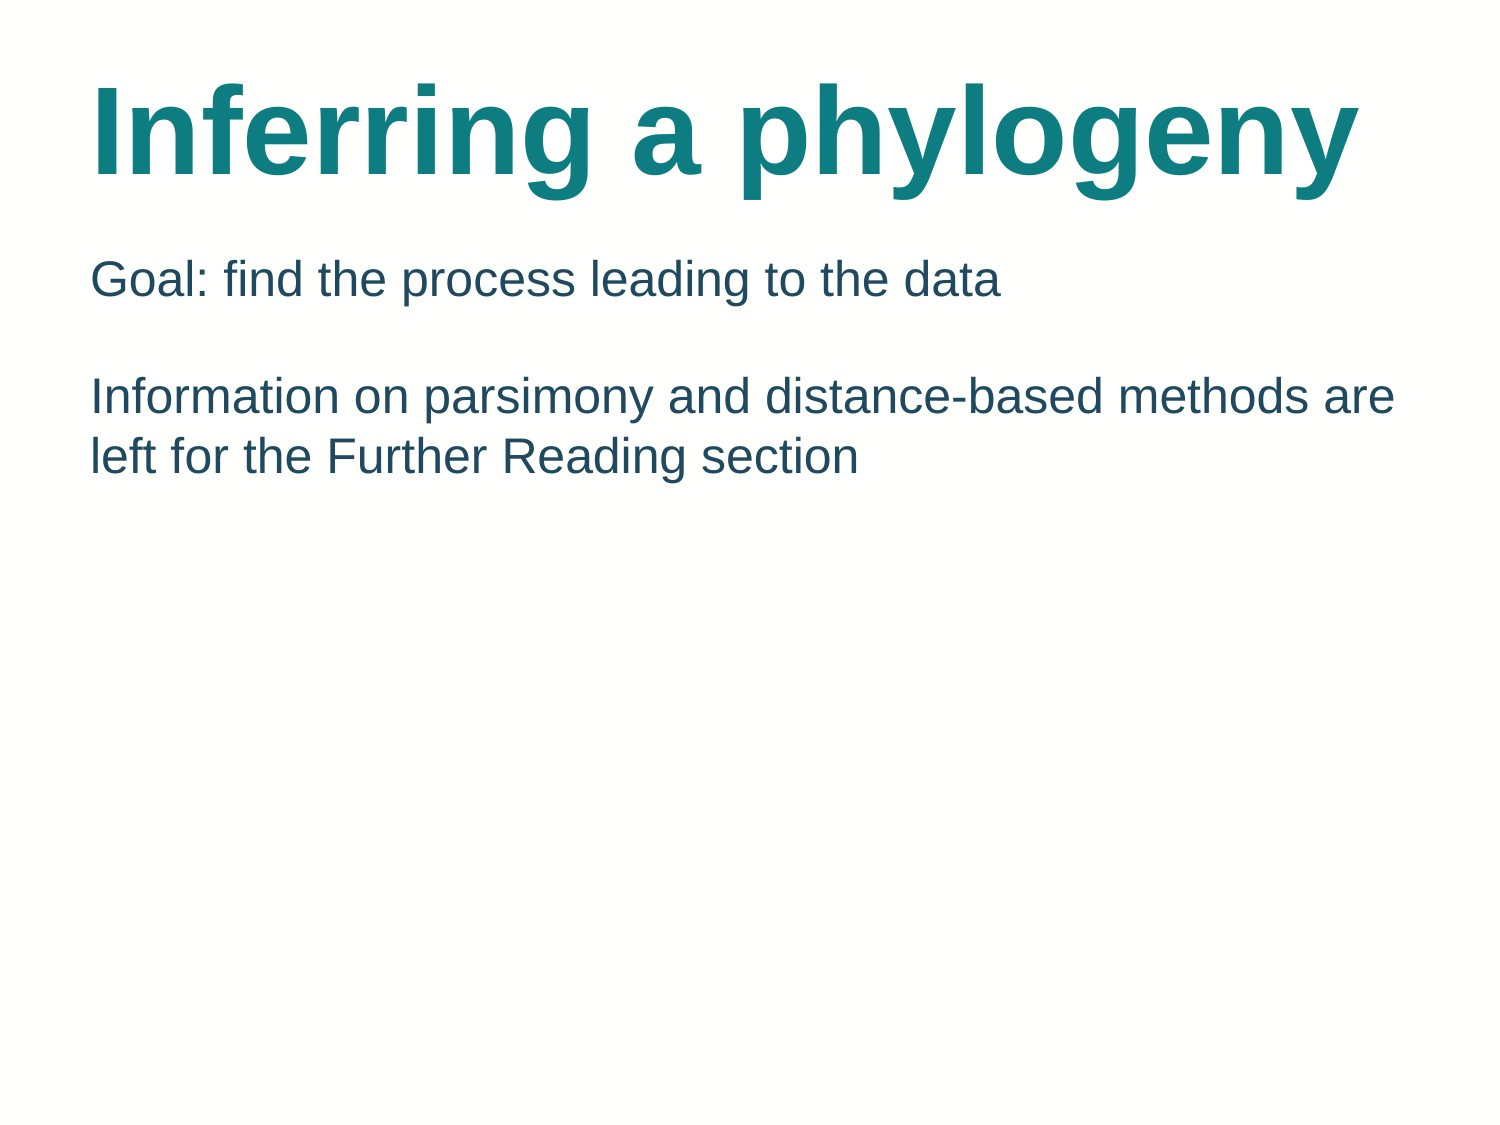

# Inferring a phylogeny
Goal: find the process leading to the data
Information on parsimony and distance-based methods are left for the Further Reading section